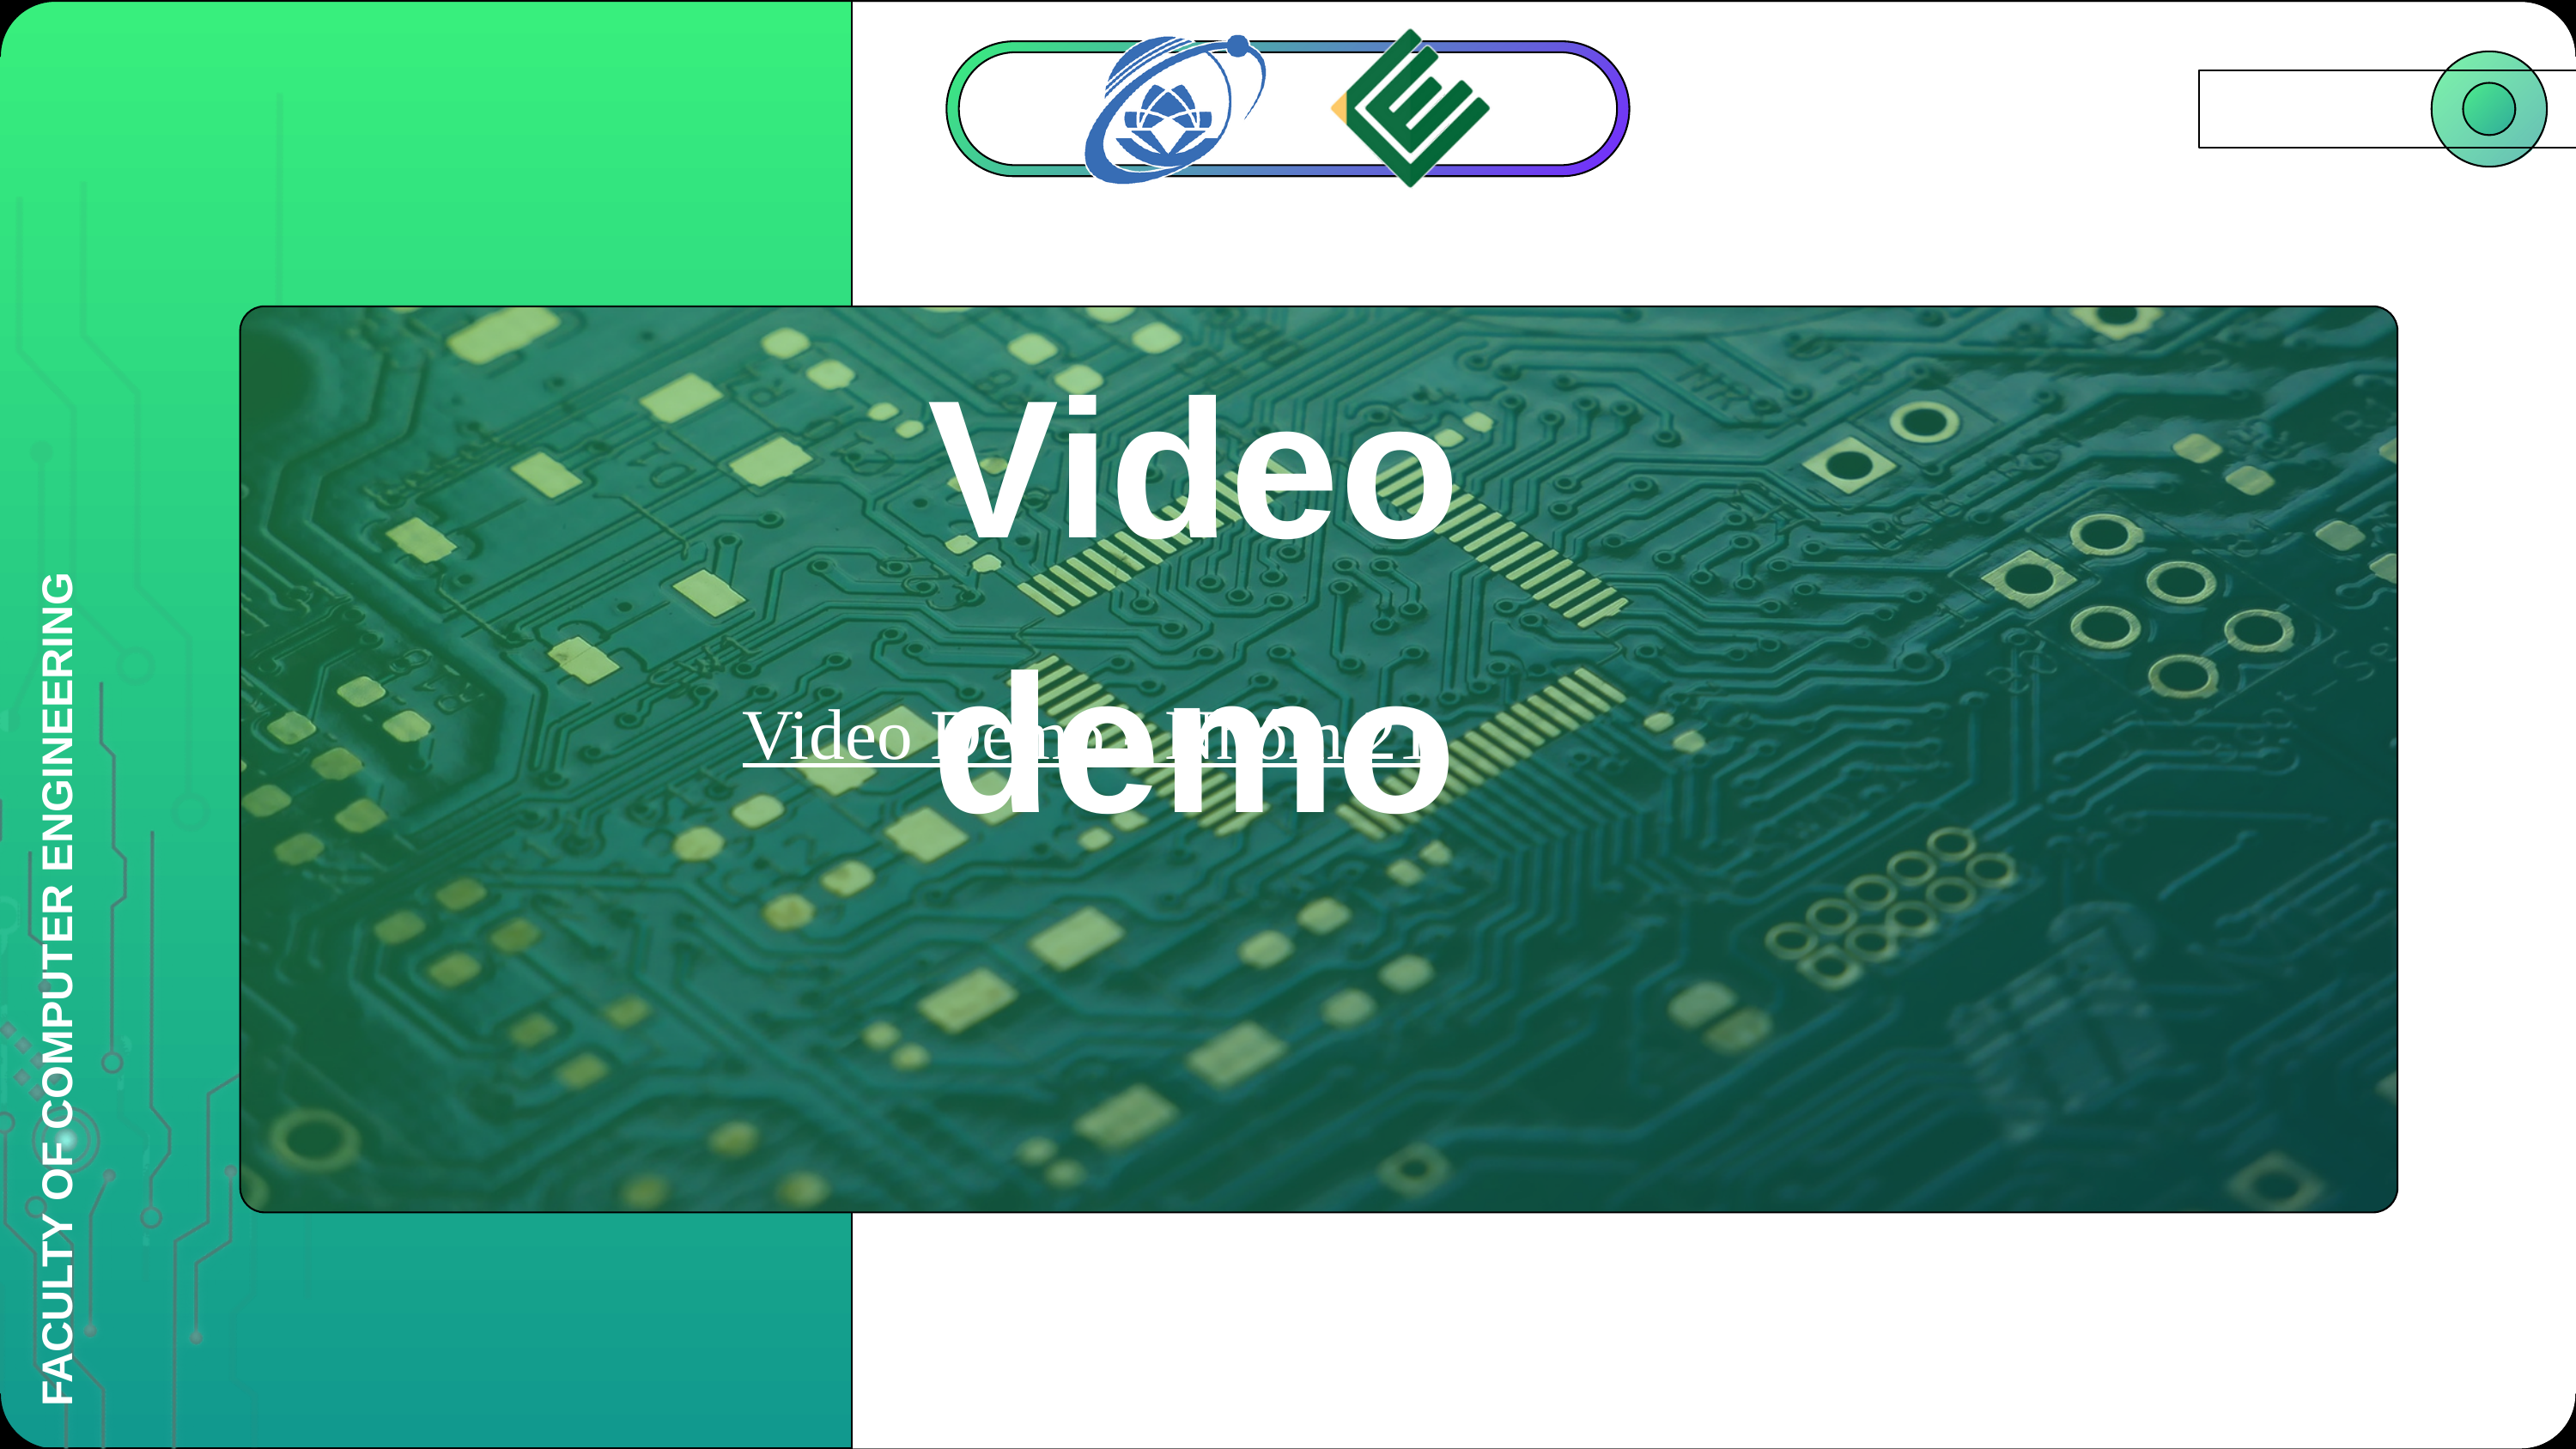

www.9slide.vn

‹#›

Video demo

Video Demo - Nhóm 21
FACULTY OF COMPUTER ENGINEERING